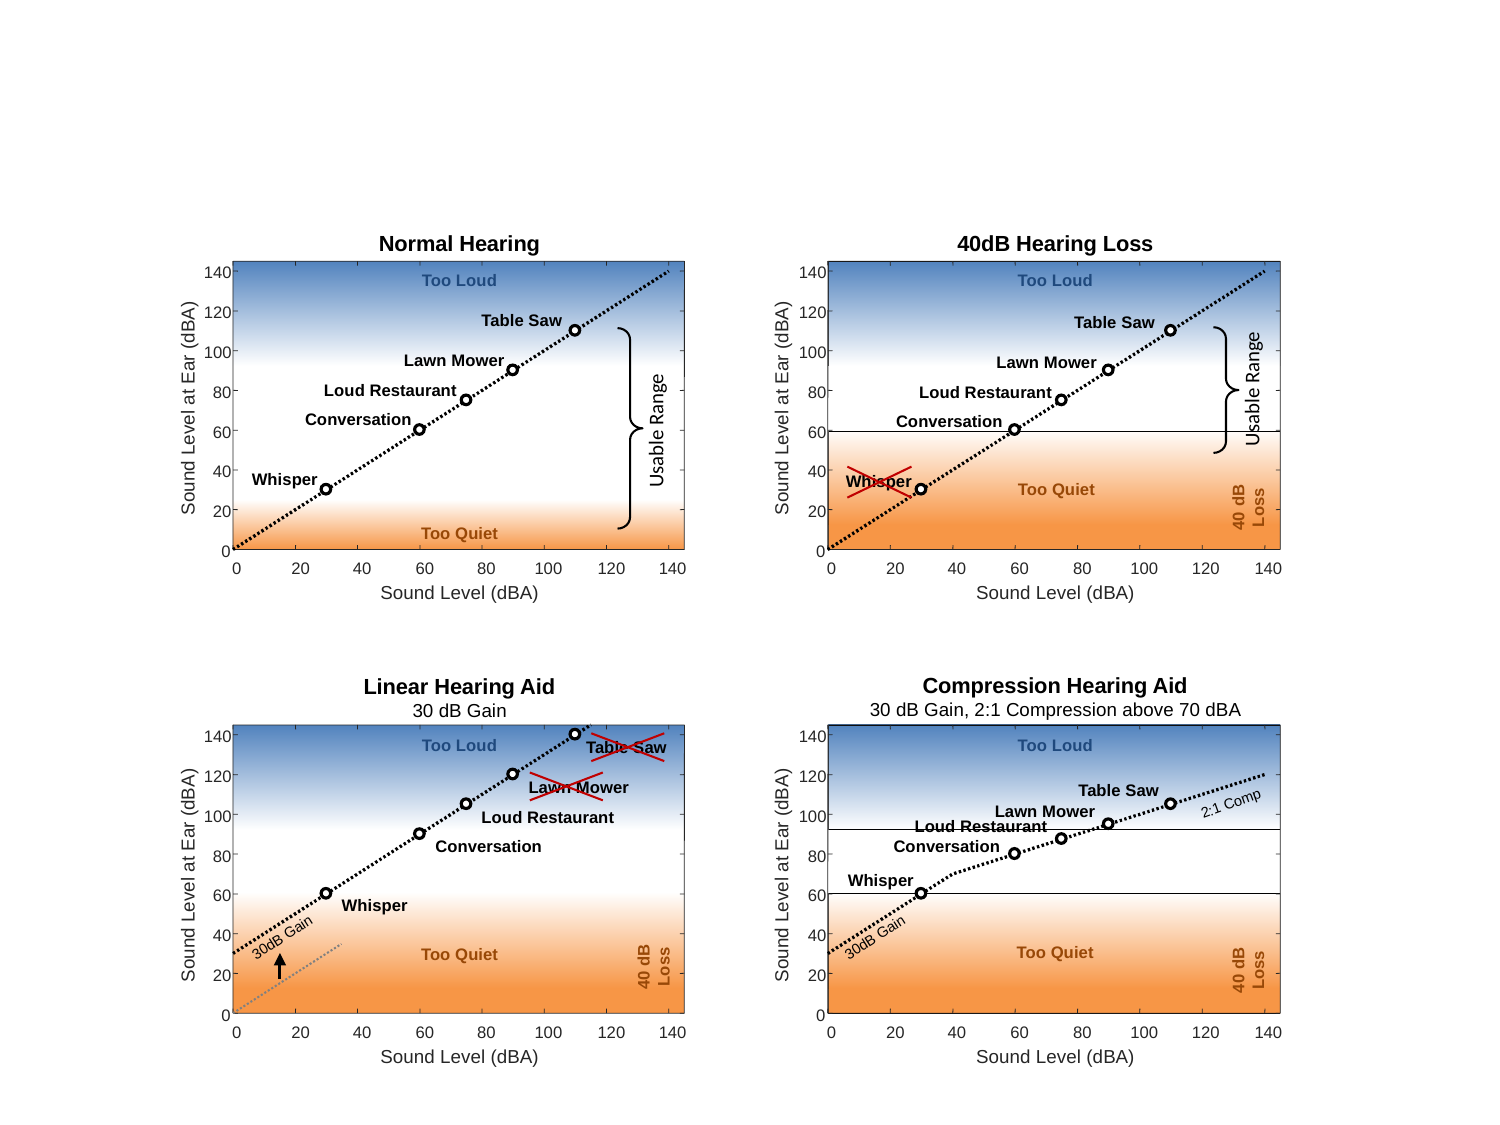

Normal Hearing

140
Too Loud

120
Table Saw

100
Lawn Mower

Loud Restaurant
80

Sound Level at Ear (dBA)
Conversation
Usable Range
60

40
Whisper

20

Too Quiet
0

0
20
40
60
80
100
120
140
Sound Level (dBA)

40dB Hearing Loss

140
Too Loud

120

Table Saw

100

Lawn Mower

Usable Range
80
Loud Restaurant

Sound Level at Ear (dBA)
Conversation
60

40

Too Quiet
Whisper
40 dB
Loss

20

0

0
20
40
60
80
100
120
140
Sound Level (dBA)

Linear Hearing Aid
30 dB Gain

140
Too Loud

Table Saw
120

Lawn Mower

100
Loud Restaurant

Conversation
80

Sound Level at Ear (dBA)
60

Whisper
40
30dB Gain

Too Quiet
40 dB
Loss
20

0

0
20
40
60
80
100
120
140
Sound Level (dBA)

Compression Hearing Aid
30 dB Gain, 2:1 Compression above 70 dBA

140
Too Loud

120

Table Saw
2:1 Comp

Lawn Mower
100

Loud Restaurant

Conversation
80

Sound Level at Ear (dBA)
Whisper
60

40
30dB Gain

Too Quiet
40 dB
Loss
20

0

0
20
40
60
80
100
120
140
Sound Level (dBA)